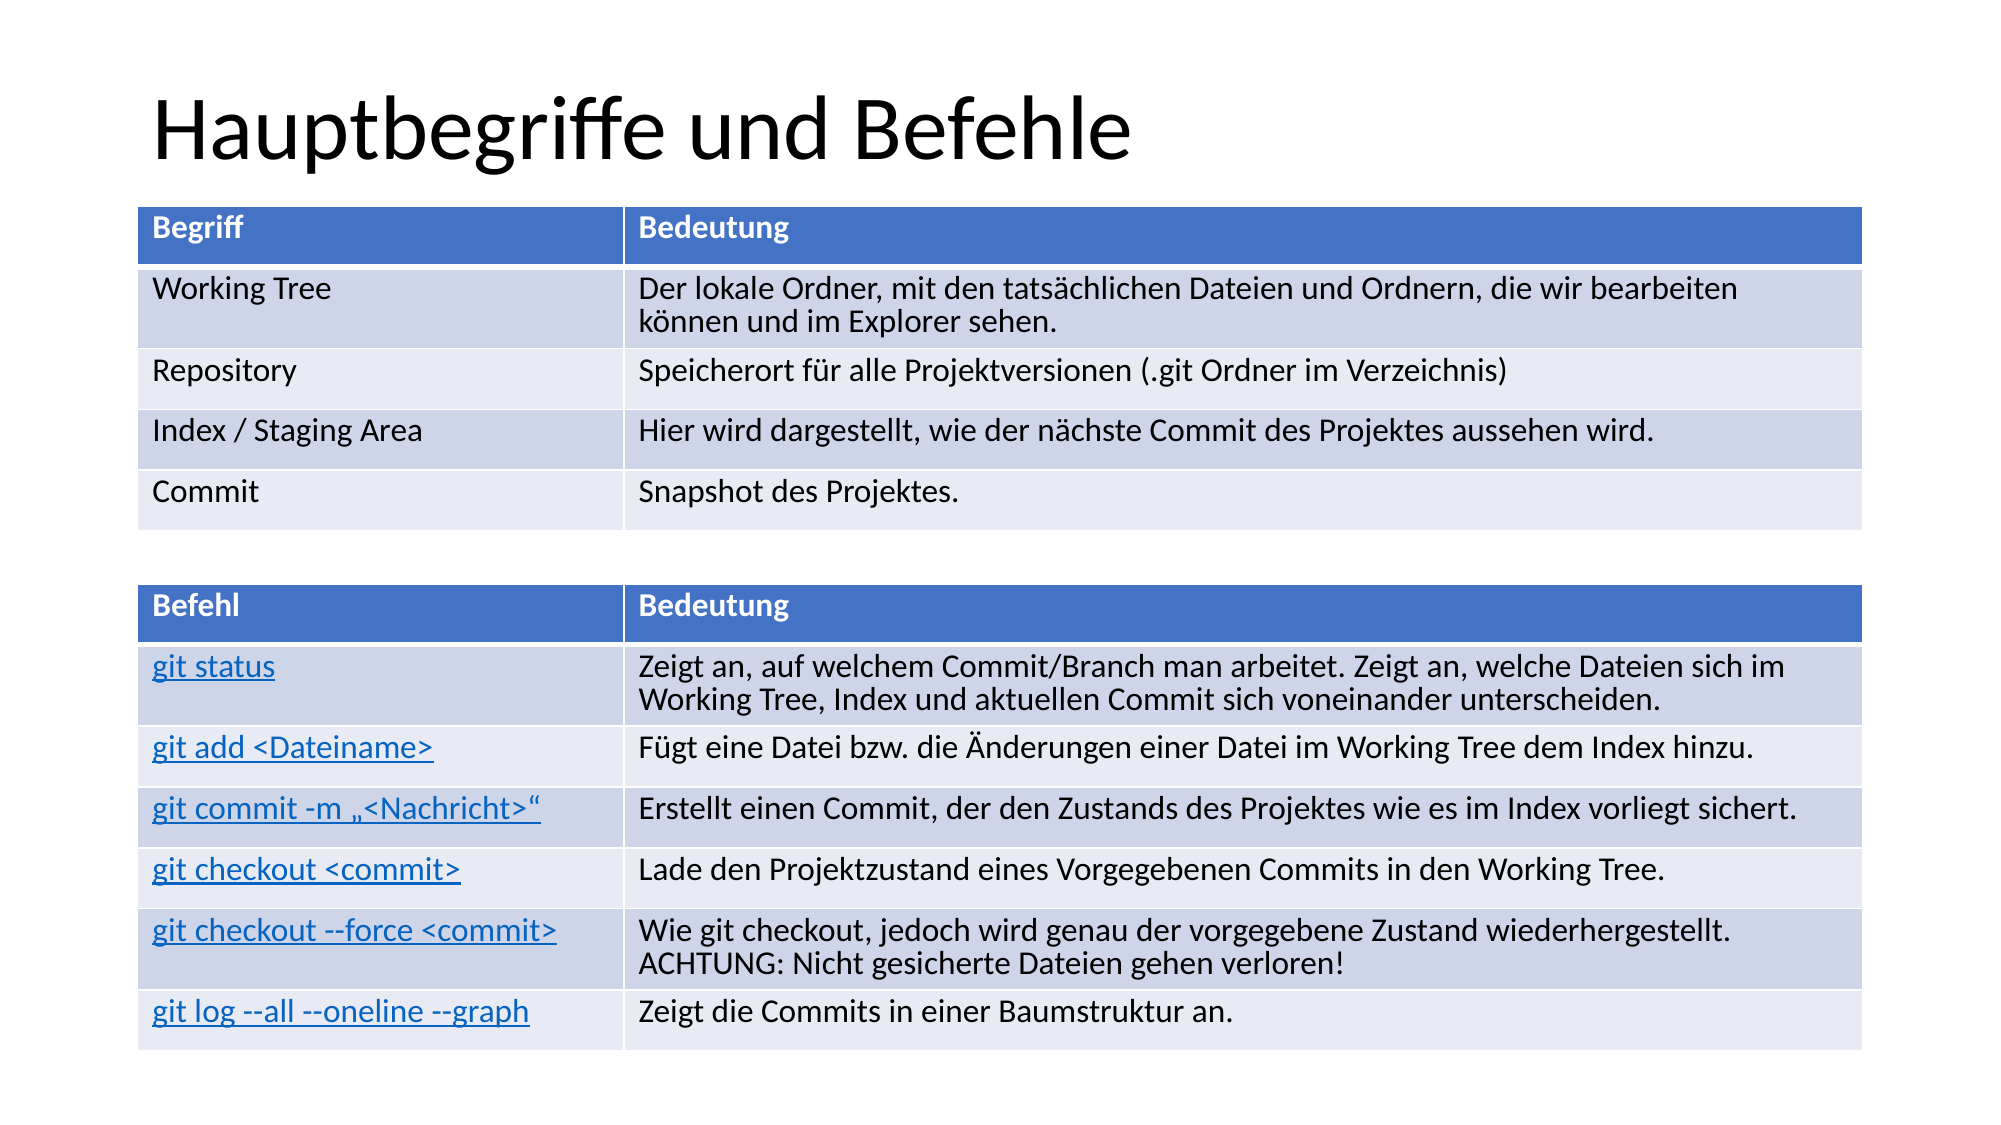

# Hauptbegriffe und Befehle
| Begriff | Bedeutung |
| --- | --- |
| Working Tree | Der lokale Ordner, mit den tatsächlichen Dateien und Ordnern, die wir bearbeiten können und im Explorer sehen. |
| Repository | Speicherort für alle Projektversionen (.git Ordner im Verzeichnis) |
| Index / Staging Area | Hier wird dargestellt, wie der nächste Commit des Projektes aussehen wird. |
| Commit | Snapshot des Projektes. |
| Befehl | Bedeutung |
| --- | --- |
| git status | Zeigt an, auf welchem Commit/Branch man arbeitet. Zeigt an, welche Dateien sich im Working Tree, Index und aktuellen Commit sich voneinander unterscheiden. |
| git add <Dateiname> | Fügt eine Datei bzw. die Änderungen einer Datei im Working Tree dem Index hinzu. |
| git commit -m „<Nachricht>“ | Erstellt einen Commit, der den Zustands des Projektes wie es im Index vorliegt sichert. |
| git checkout <commit> | Lade den Projektzustand eines Vorgegebenen Commits in den Working Tree. |
| git checkout --force <commit> | Wie git checkout, jedoch wird genau der vorgegebene Zustand wiederhergestellt. ACHTUNG: Nicht gesicherte Dateien gehen verloren! |
| git log --all --oneline --graph | Zeigt die Commits in einer Baumstruktur an. |